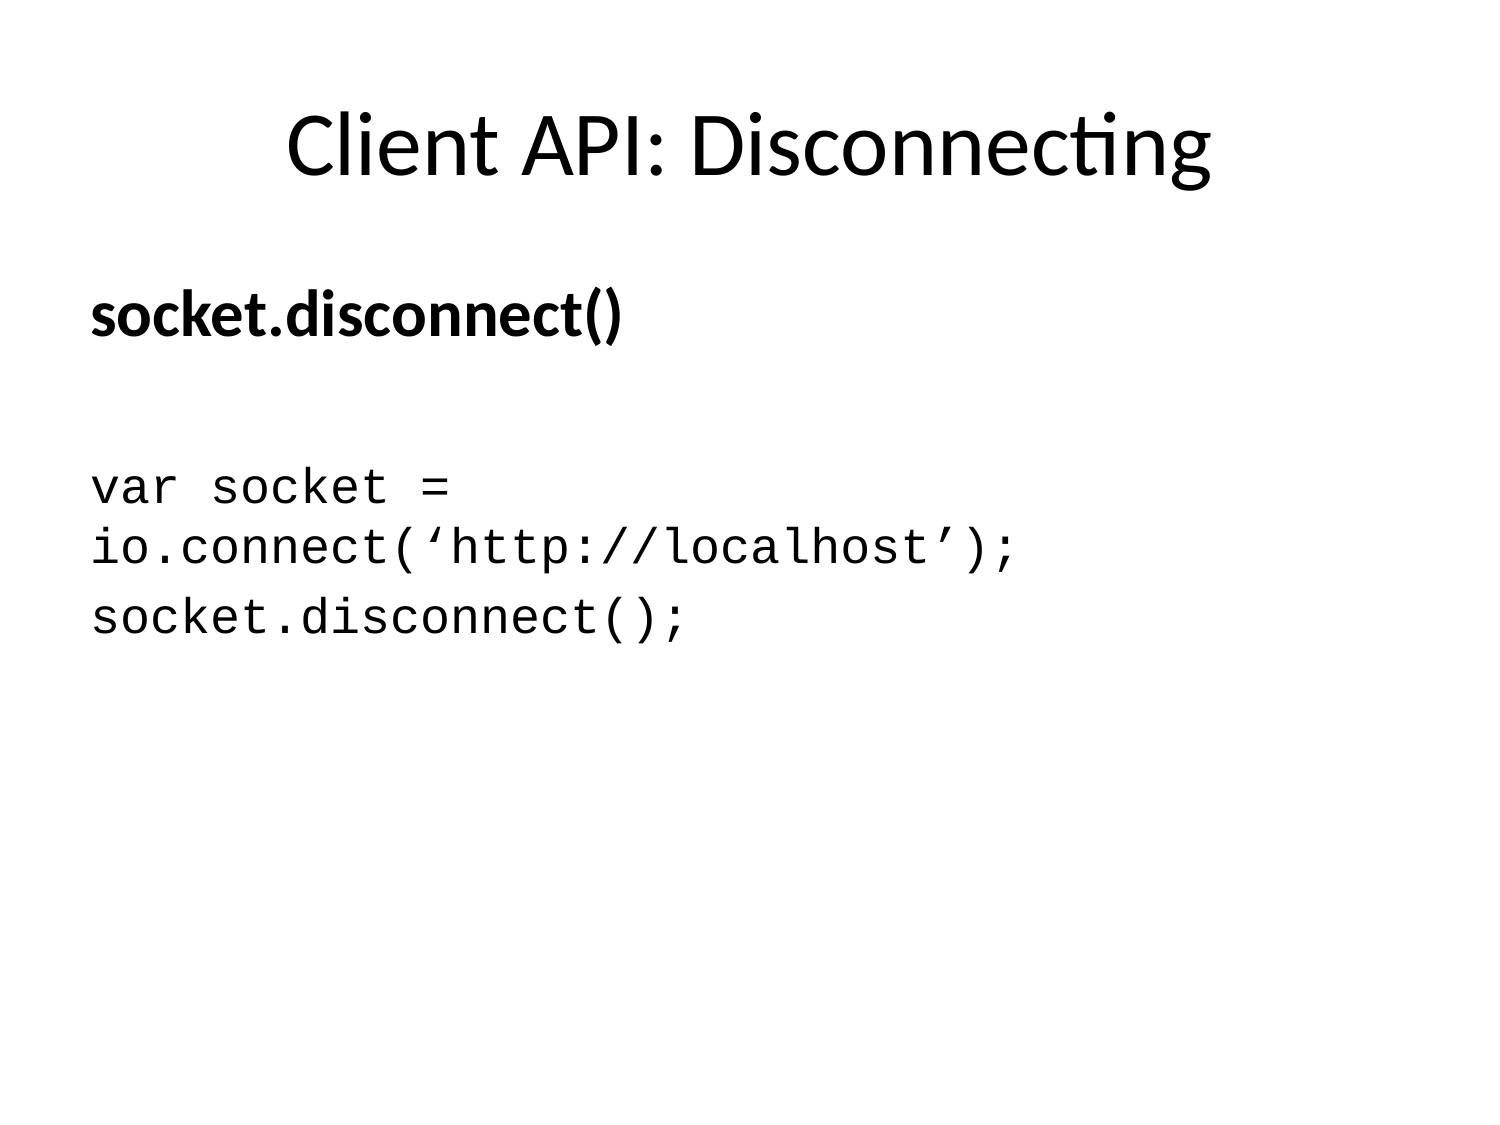

# Client API: Disconnecting
socket.disconnect()

var socket = io.connect(‘http://localhost’);
socket.disconnect();